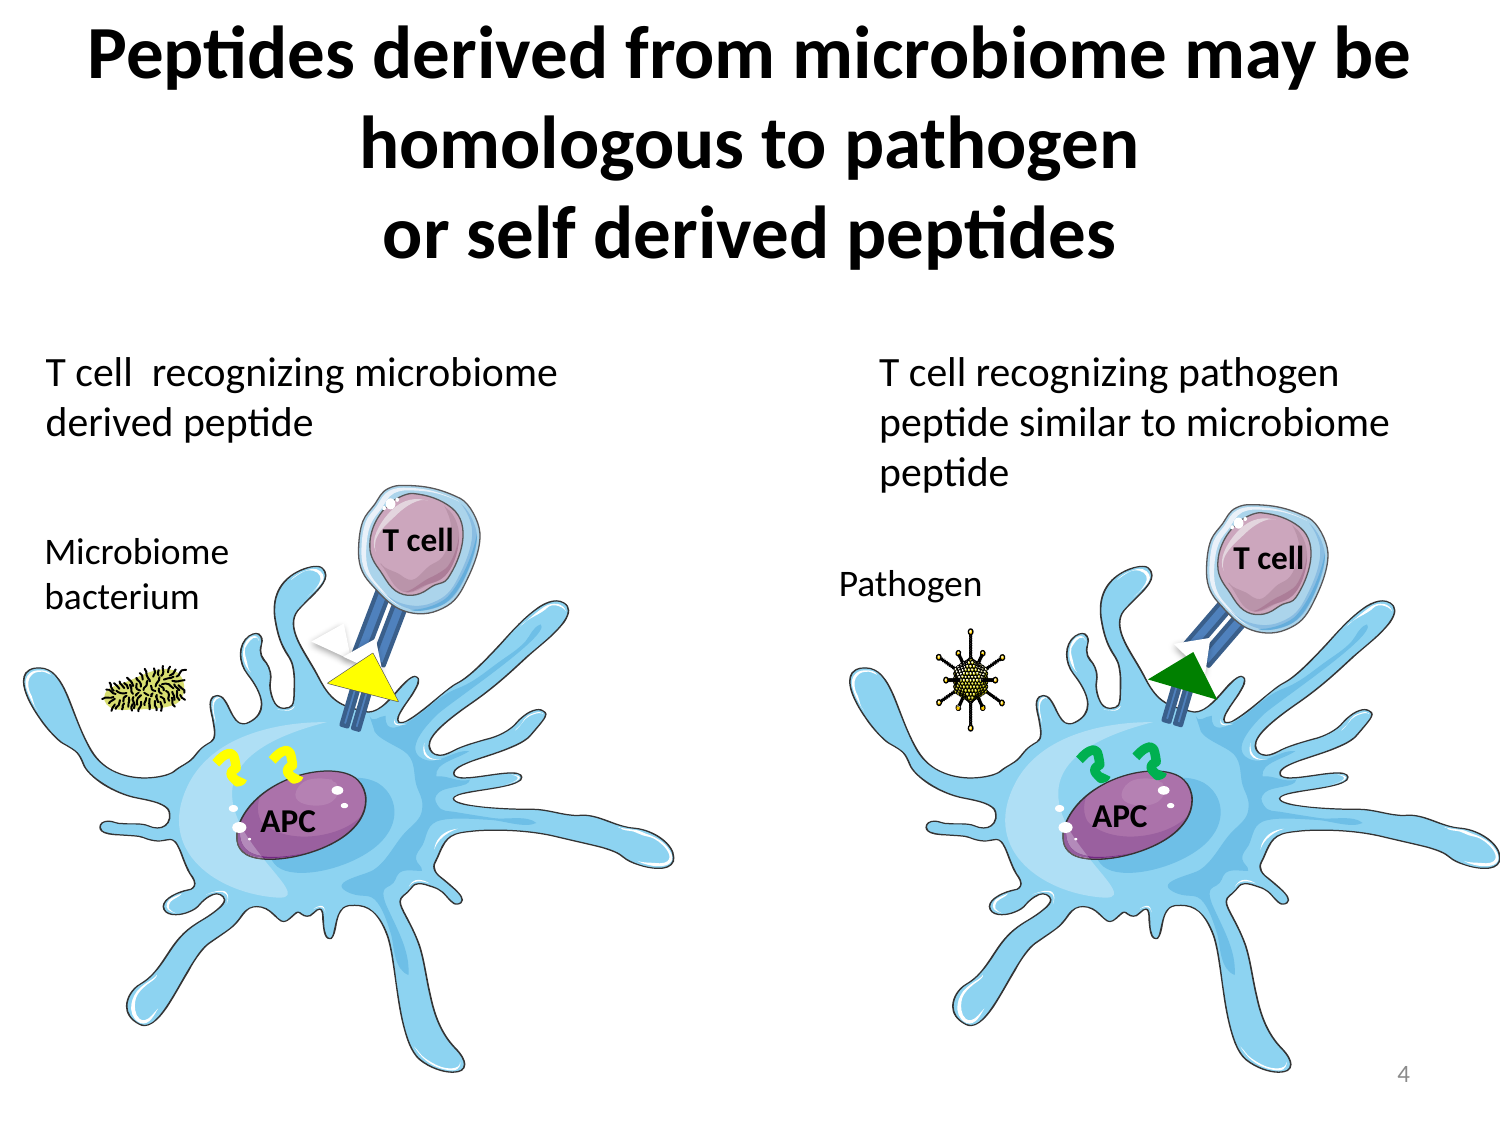

# Peptides derived from microbiome may be homologous to pathogen or self derived peptides
T cell  recognizing microbiome derived peptide
T cell recognizing pathogen peptide similar to microbiome  peptide

T cell

Microbiome
bacterium
T cell
Pathogen

APC
APC
4